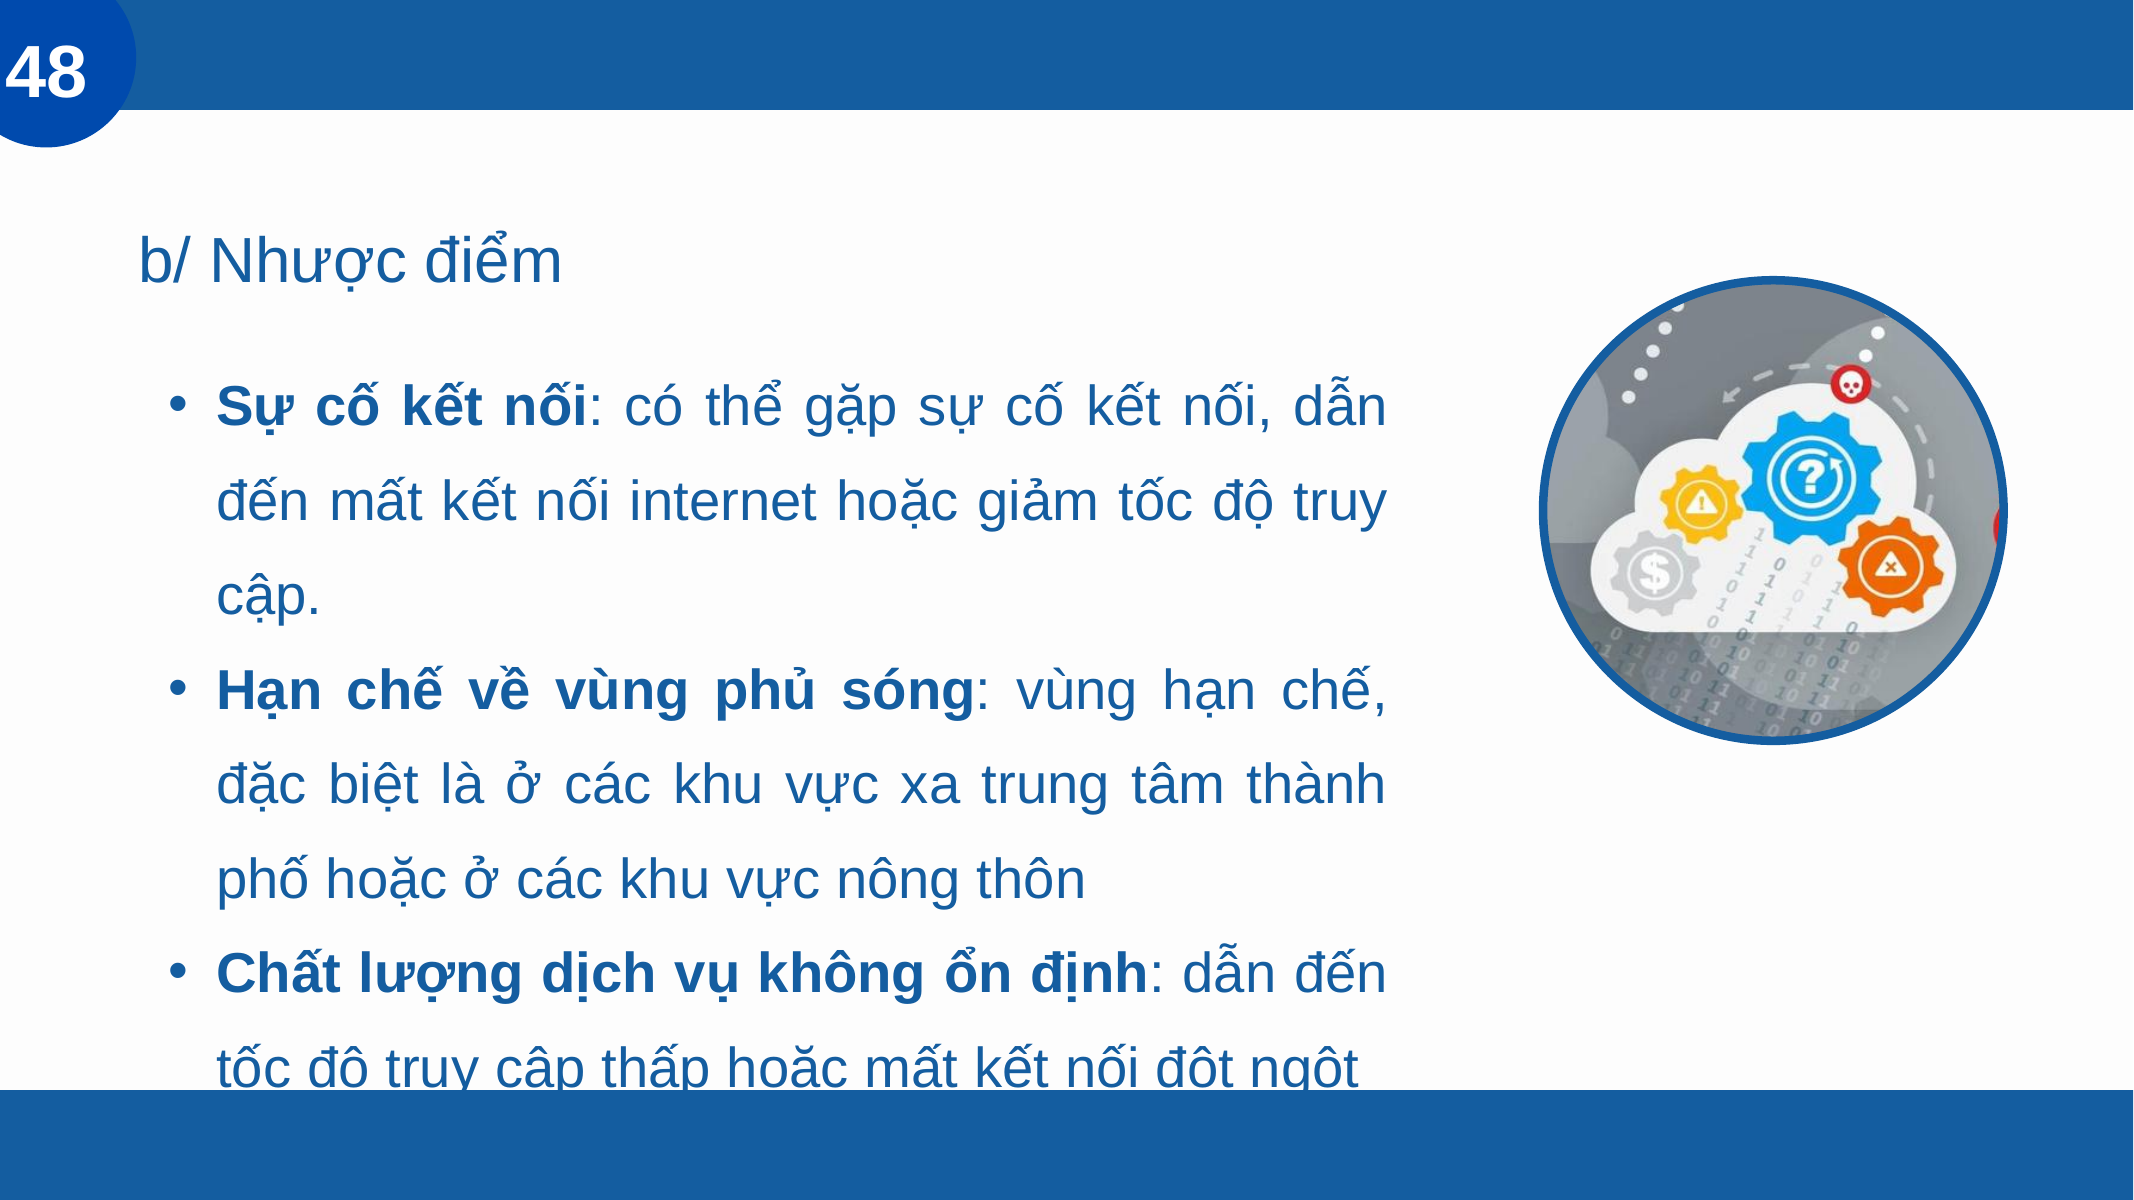

48
 b/ Nhược điểm

Sự cố kết nối: có thể gặp sự cố kết nối, dẫn đến mất kết nối internet hoặc giảm tốc độ truy cập.
Hạn chế về vùng phủ sóng: vùng hạn chế, đặc biệt là ở các khu vực xa trung tâm thành phố hoặc ở các khu vực nông thôn
Chất lượng dịch vụ không ổn định: dẫn đến tốc độ truy cập thấp hoặc mất kết nối đột ngột